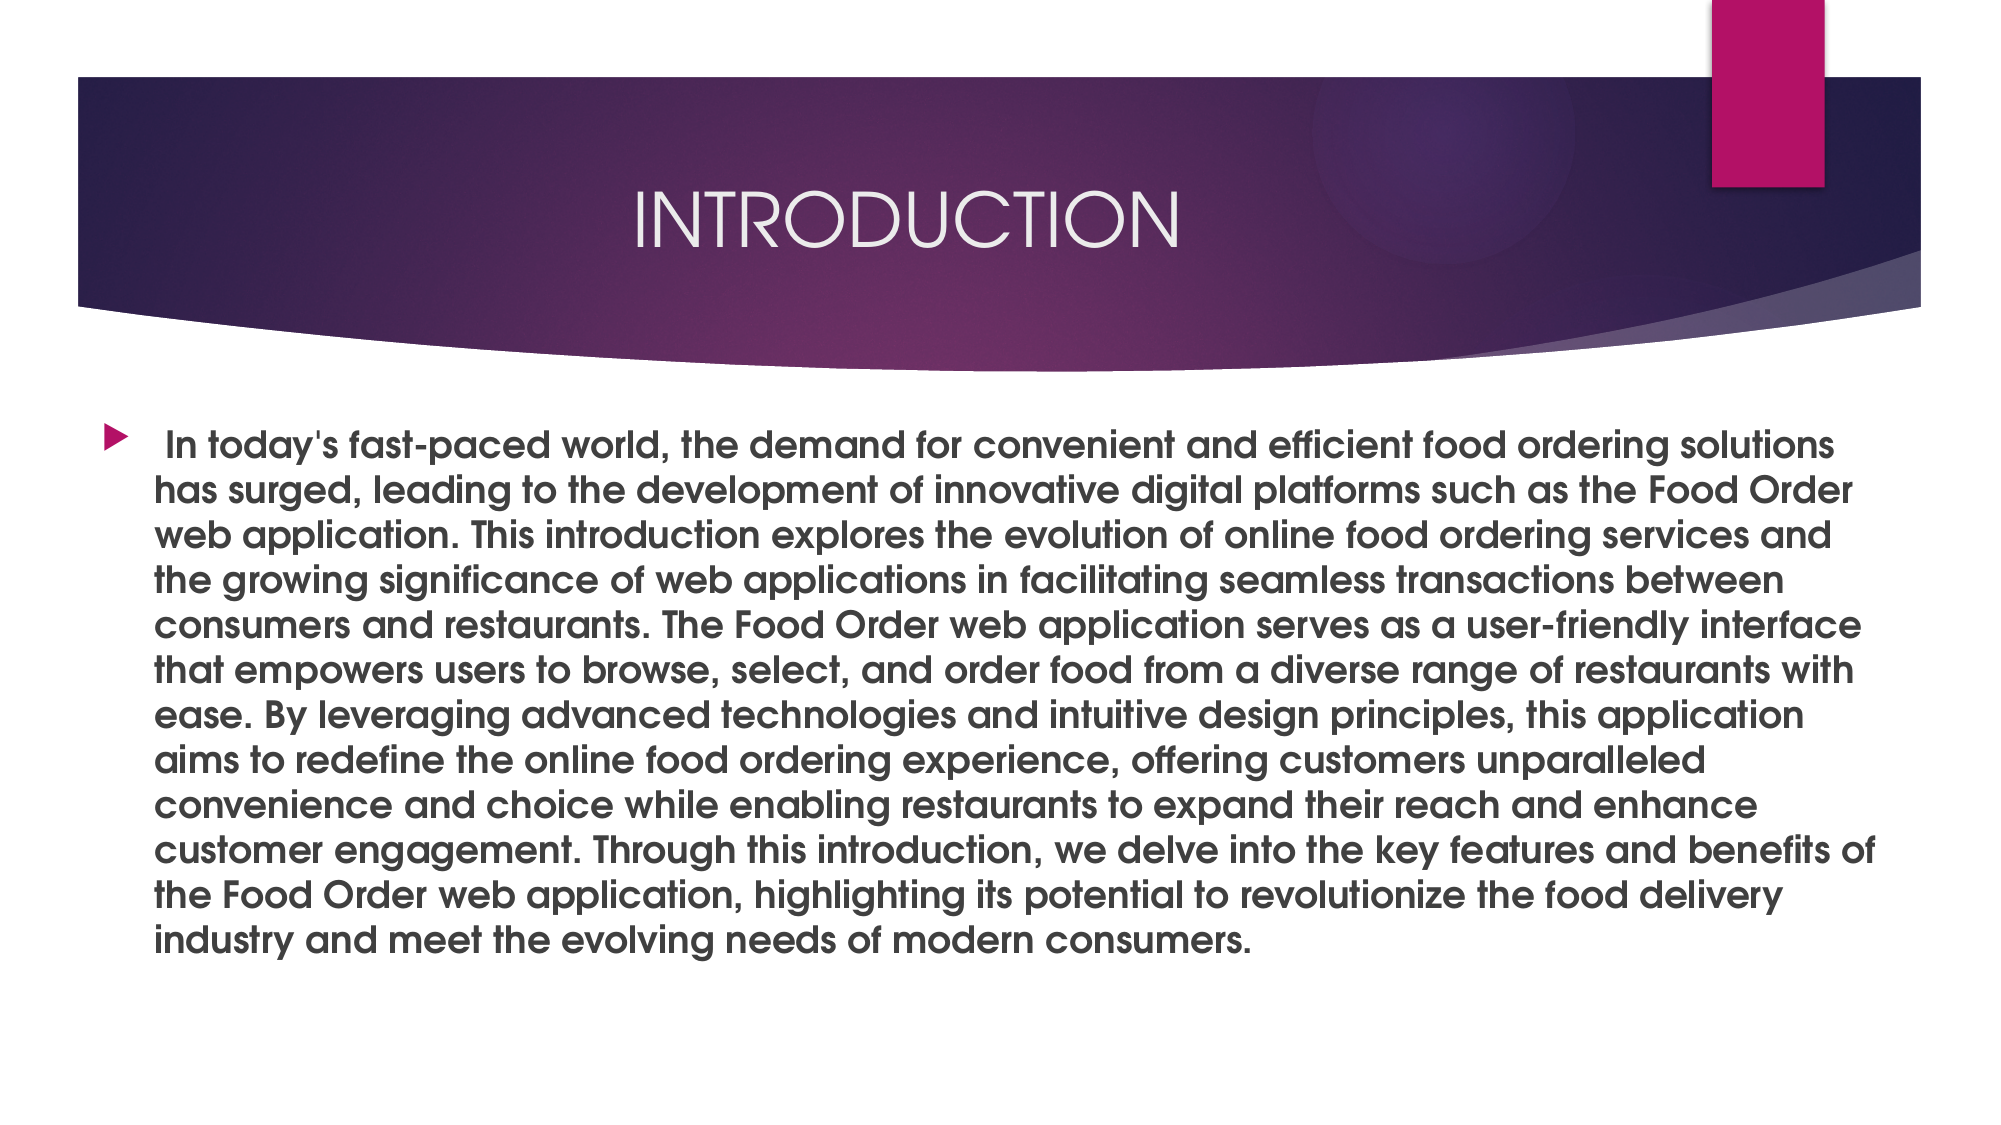

# INTRODUCTION
 In today's fast-paced world, the demand for convenient and efficient food ordering solutions has surged, leading to the development of innovative digital platforms such as the Food Order web application. This introduction explores the evolution of online food ordering services and the growing significance of web applications in facilitating seamless transactions between consumers and restaurants. The Food Order web application serves as a user-friendly interface that empowers users to browse, select, and order food from a diverse range of restaurants with ease. By leveraging advanced technologies and intuitive design principles, this application aims to redefine the online food ordering experience, offering customers unparalleled convenience and choice while enabling restaurants to expand their reach and enhance customer engagement. Through this introduction, we delve into the key features and benefits of the Food Order web application, highlighting its potential to revolutionize the food delivery industry and meet the evolving needs of modern consumers.